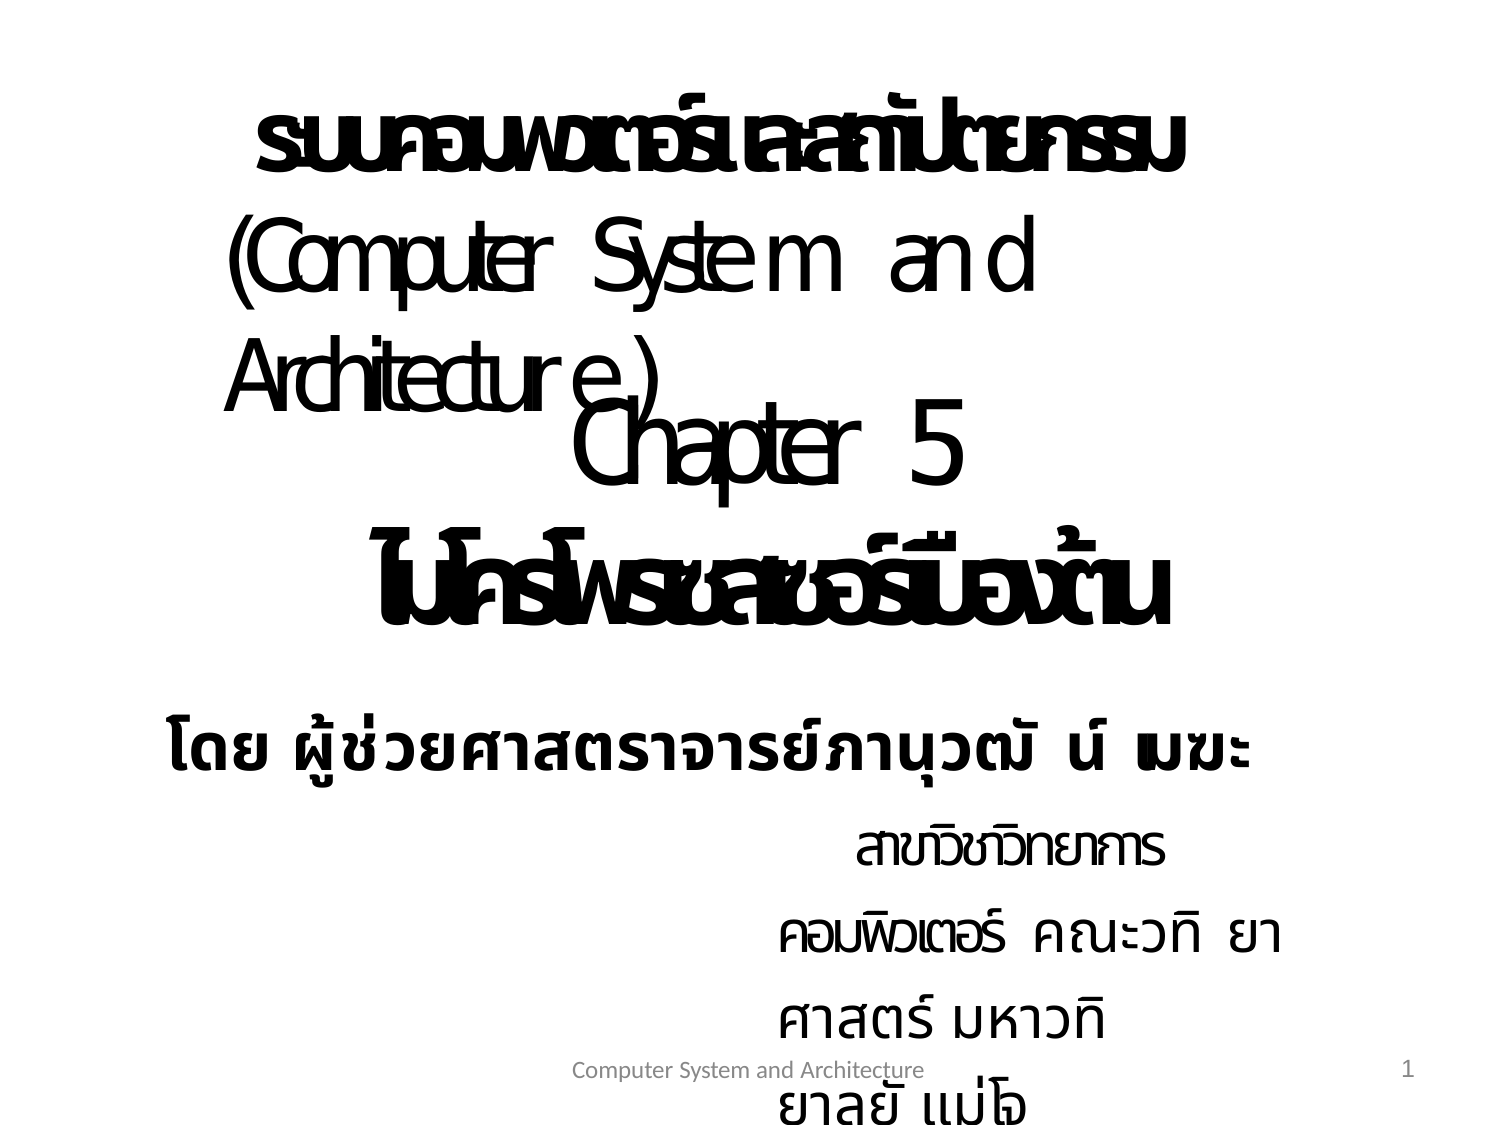

ระบบคอมพวเตอร์และสถาปัตยกรรม  (Computer System and Architecture)
# Chapter 5
ไมโครโพรเซสเซอร์เบืองต้น
โดย ผู้ช่วยศาสตราจารย์ภานุวฒั	น์ เมฆะ
สาขาวิชาวิทยาการคอมพิวเตอร์  คณะวทิ	ยาศาสตร์ มหาวทิ	ยาลยั แม่โจ
1
Computer System and Architecture